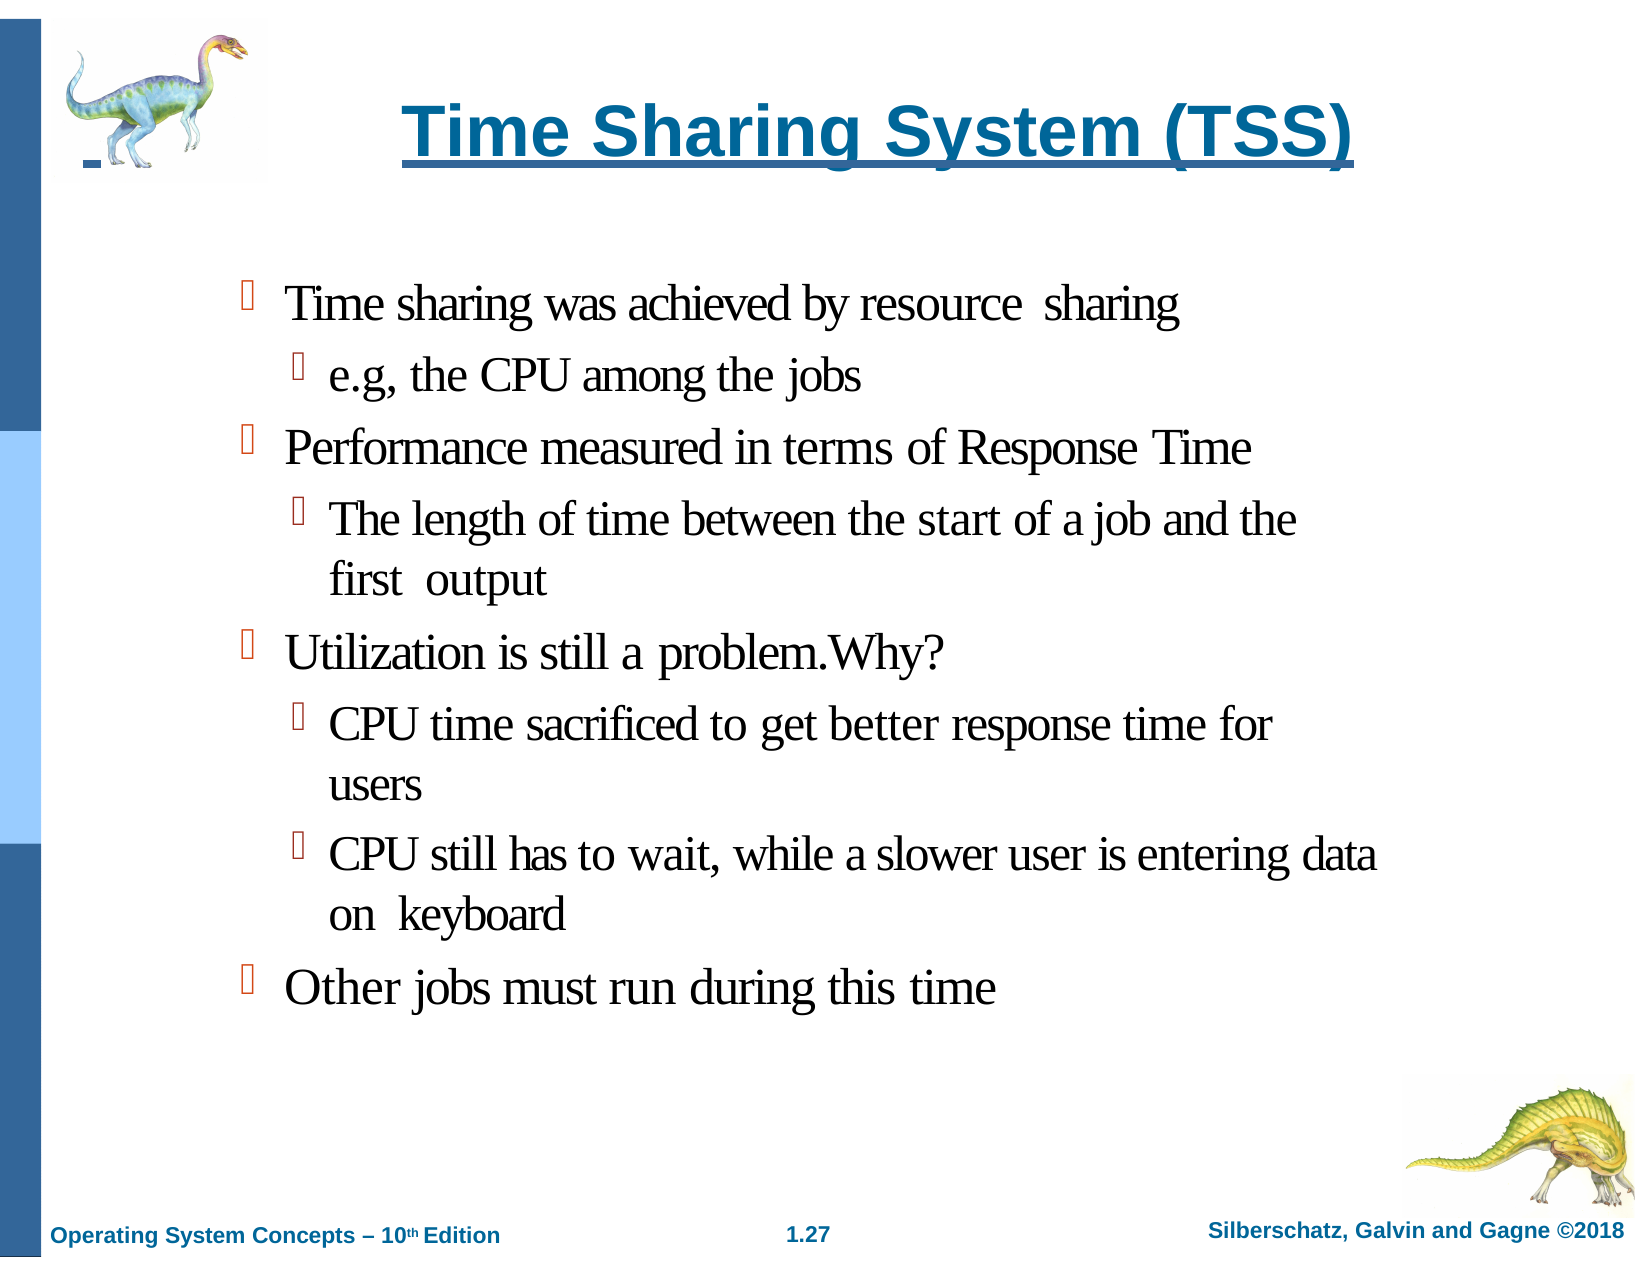

# Time Sharing System (TSS)
Time sharing was achieved by resource sharing
e.g, the CPU among the jobs
Performance measured in terms of Response Time
The length of time between the start of a job and the first  output
Utilization is still a problem.Why?
CPU time sacrificed to get better response time for users
CPU still has to wait, while a slower user is entering data on  keyboard
Other jobs must run during this time

Silberschatz, Galvin and Gagne ©2018
1.27
Operating System Concepts – 10th Edition